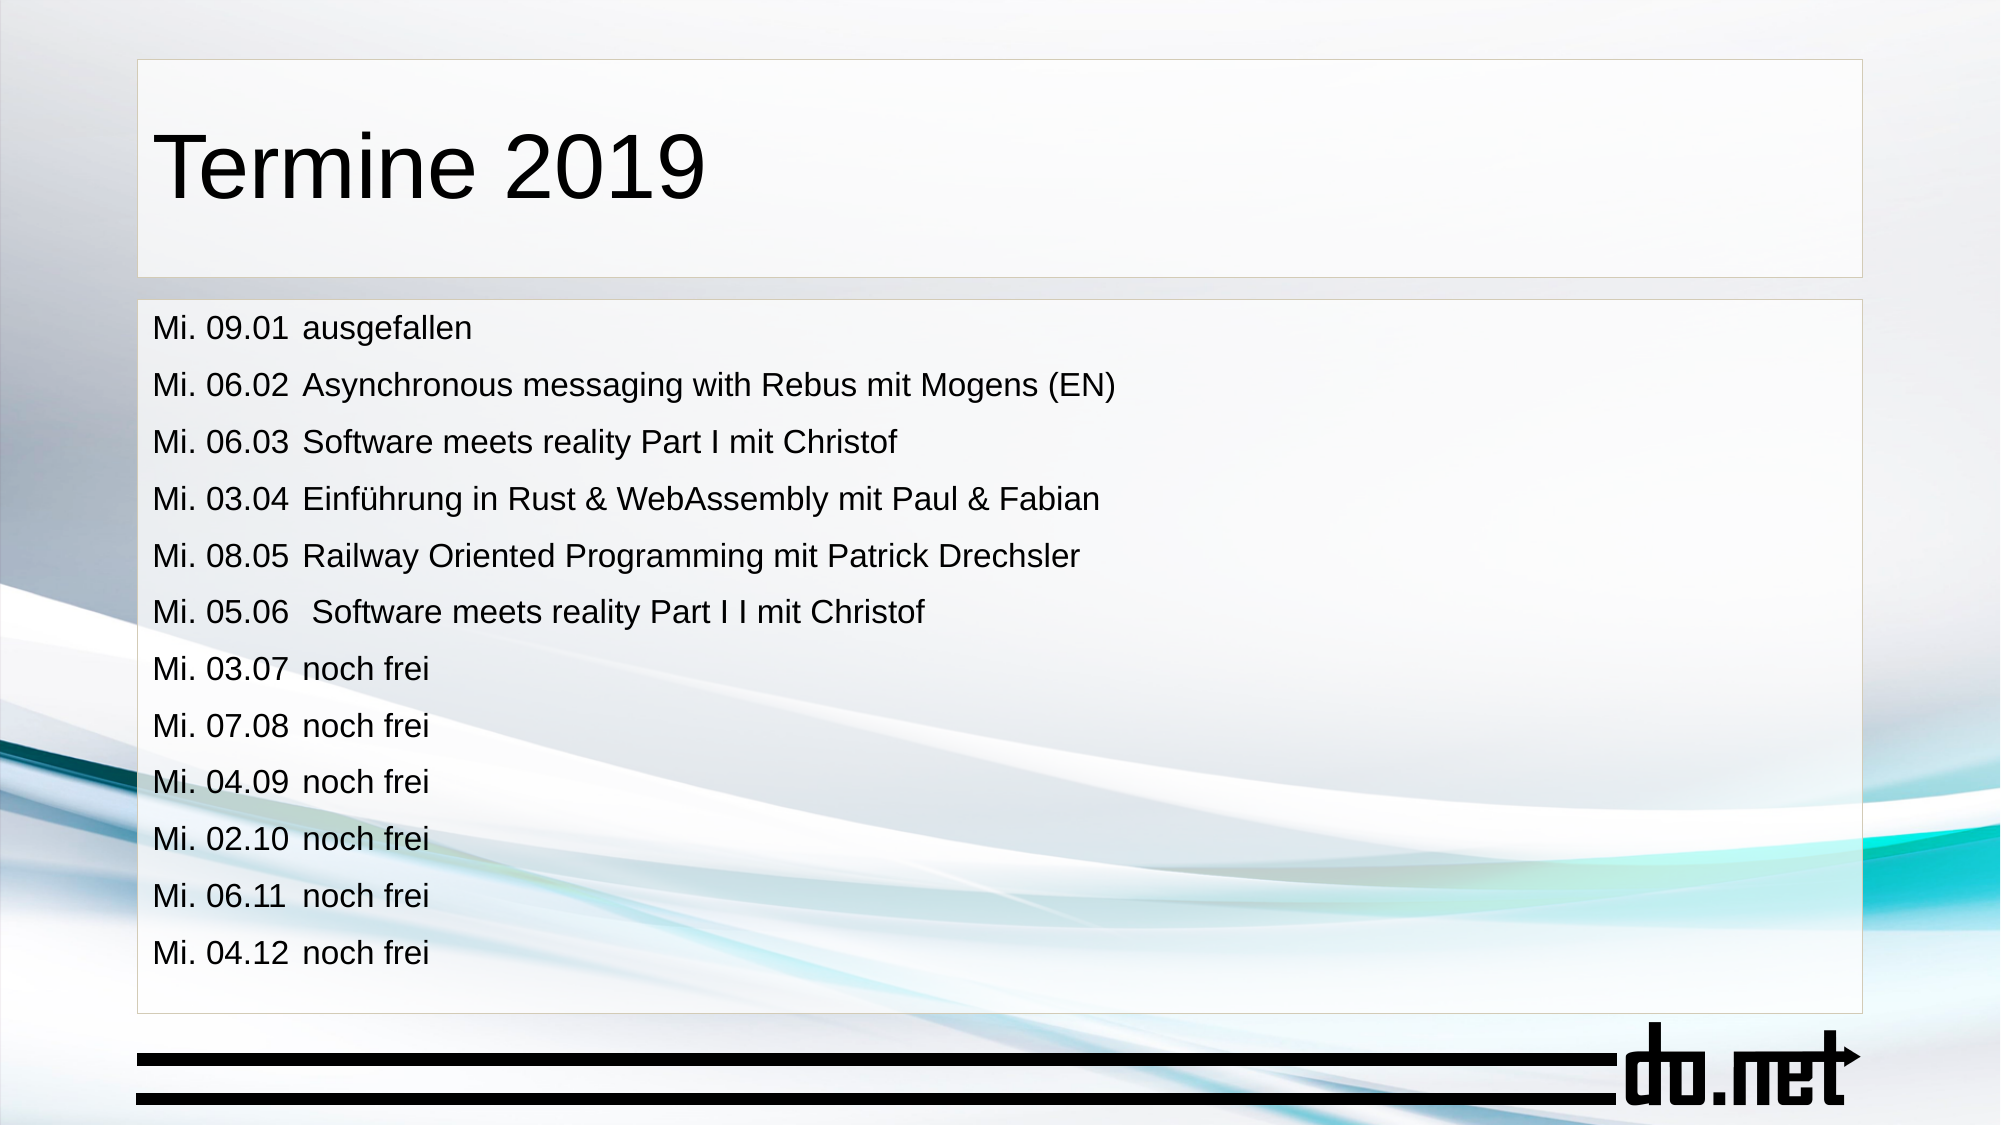

# Termine 2019
Mi. 09.01	ausgefallen
Mi. 06.02 	Asynchronous messaging with Rebus mit Mogens (EN)
Mi. 06.03 	Software meets reality Part I mit Christof
Mi. 03.04 	Einführung in Rust & WebAssembly mit Paul & Fabian
Mi. 08.05 	Railway Oriented Programming mit Patrick Drechsler
Mi. 05.06 	 Software meets reality Part I I mit Christof
Mi. 03.07 	noch frei
Mi. 07.08 	noch frei
Mi. 04.09 	noch frei
Mi. 02.10 	noch frei
Mi. 06.11 	noch frei
Mi. 04.12 	noch frei